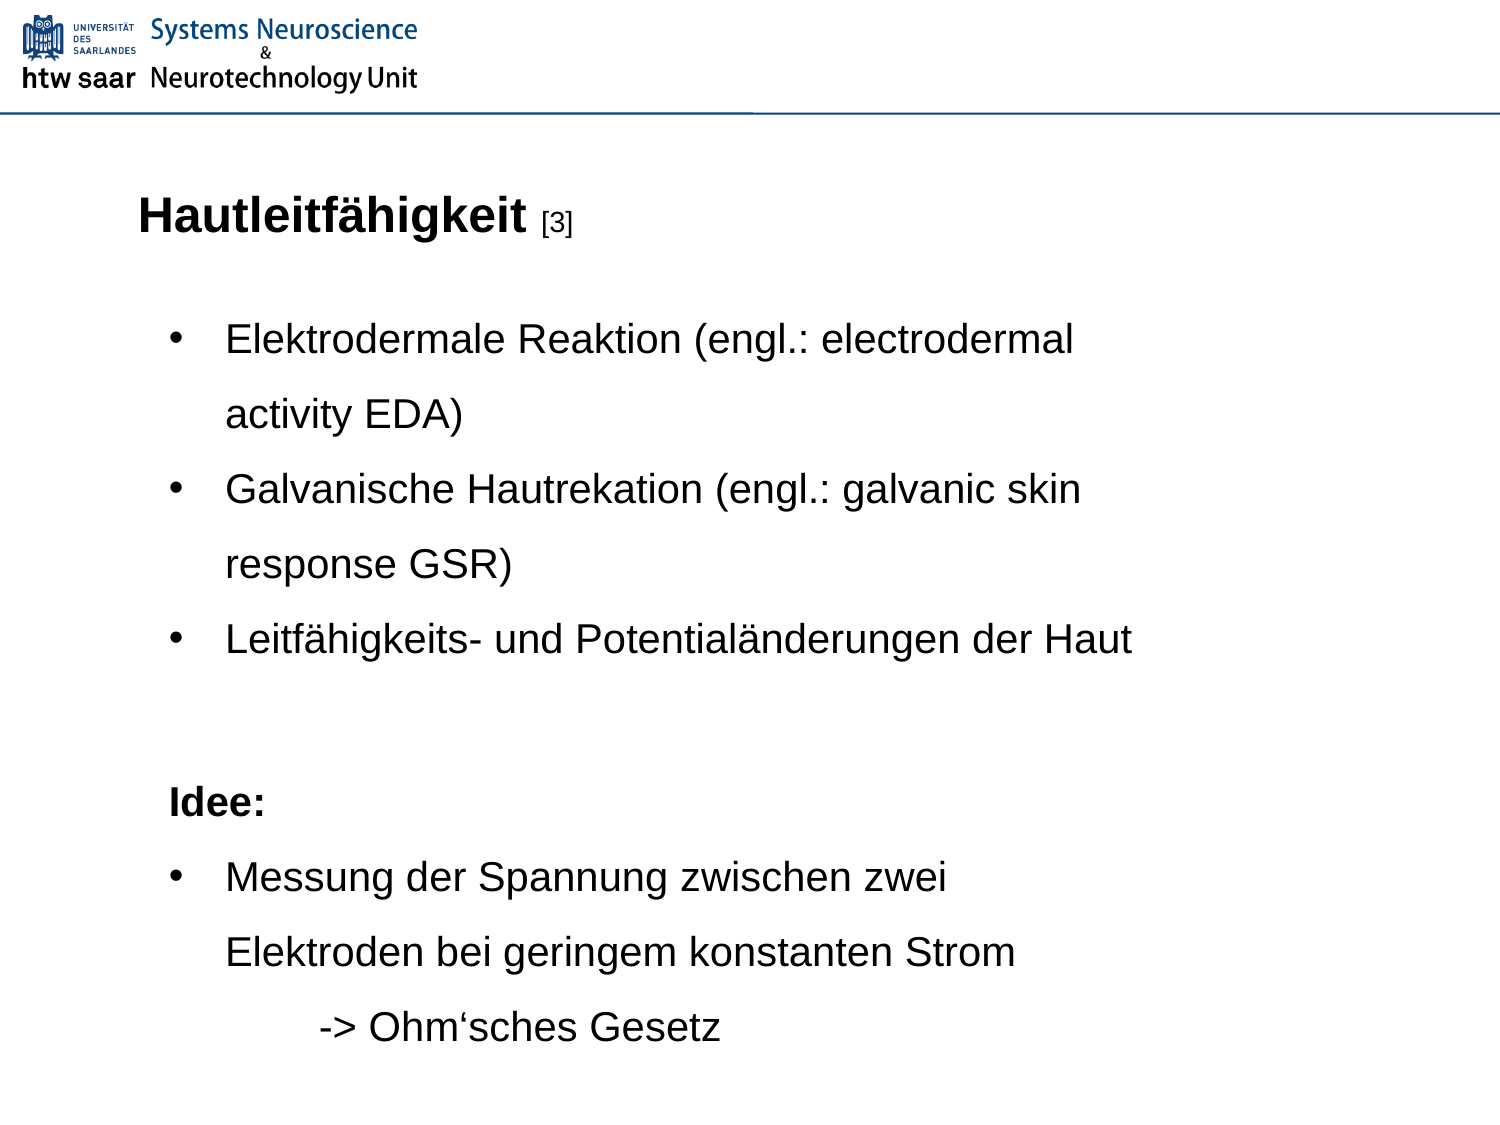

Hautleitfähigkeit [3]

Elektrodermale Reaktion (engl.: electrodermal activity EDA)
Galvanische Hautrekation (engl.: galvanic skin response GSR)
Leitfähigkeits- und Potentialänderungen der Haut

Idee:
Messung der Spannung zwischen zwei Elektroden bei geringem konstanten Strom
	-> Ohm‘sches Gesetz